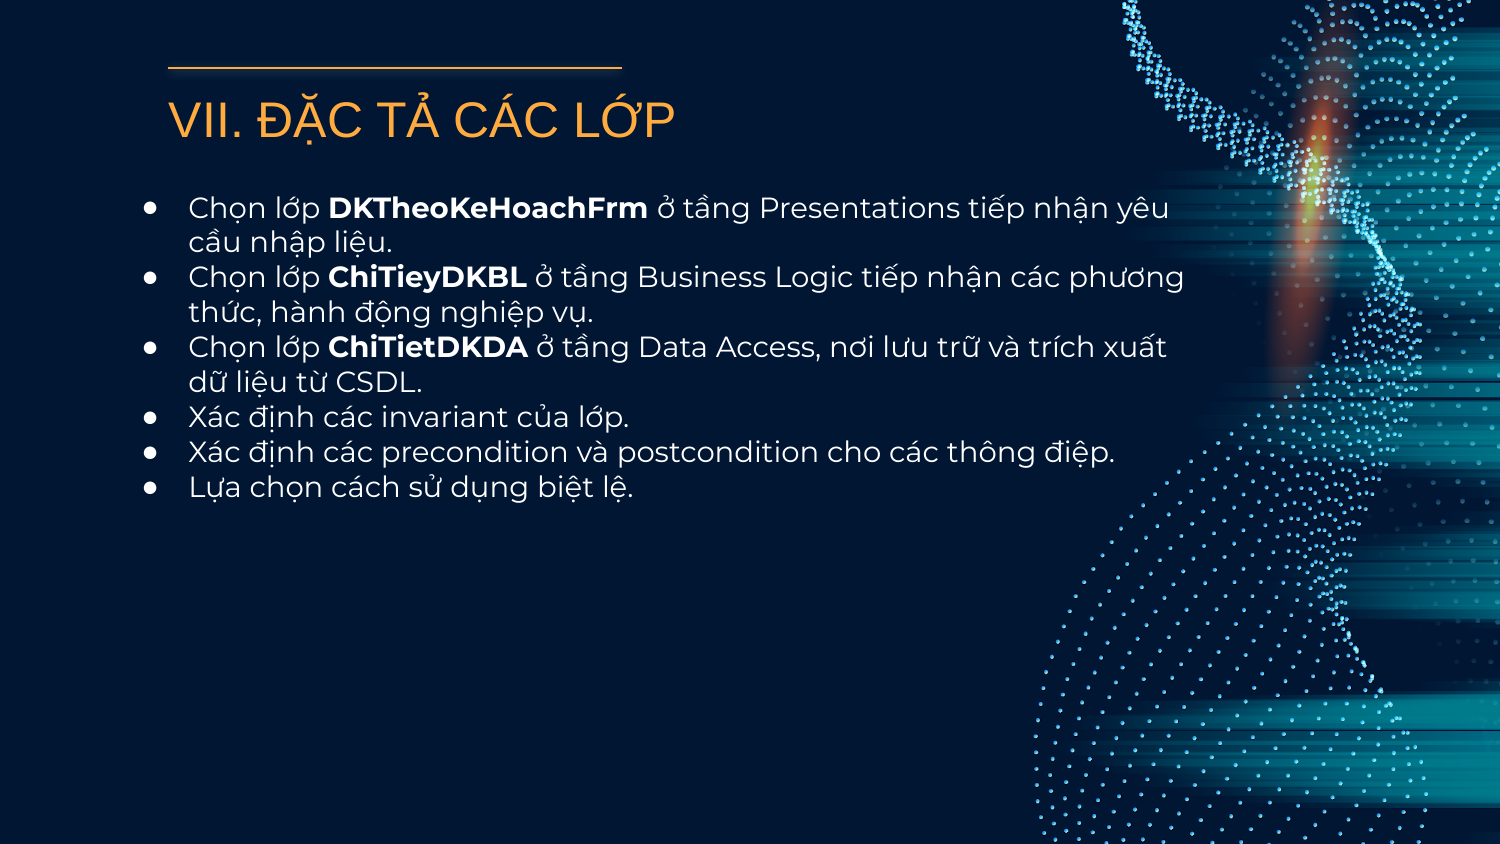

# VII. ĐẶC TẢ CÁC LỚP
Chọn lớp DKTheoKeHoachFrm ở tầng Presentations tiếp nhận yêu cầu nhập liệu.
Chọn lớp ChiTieyDKBL ở tầng Business Logic tiếp nhận các phương thức, hành động nghiệp vụ.
Chọn lớp ChiTietDKDA ở tầng Data Access, nơi lưu trữ và trích xuất dữ liệu từ CSDL.
Xác định các invariant của lớp.
Xác định các precondition và postcondition cho các thông điệp.
Lựa chọn cách sử dụng biệt lệ.